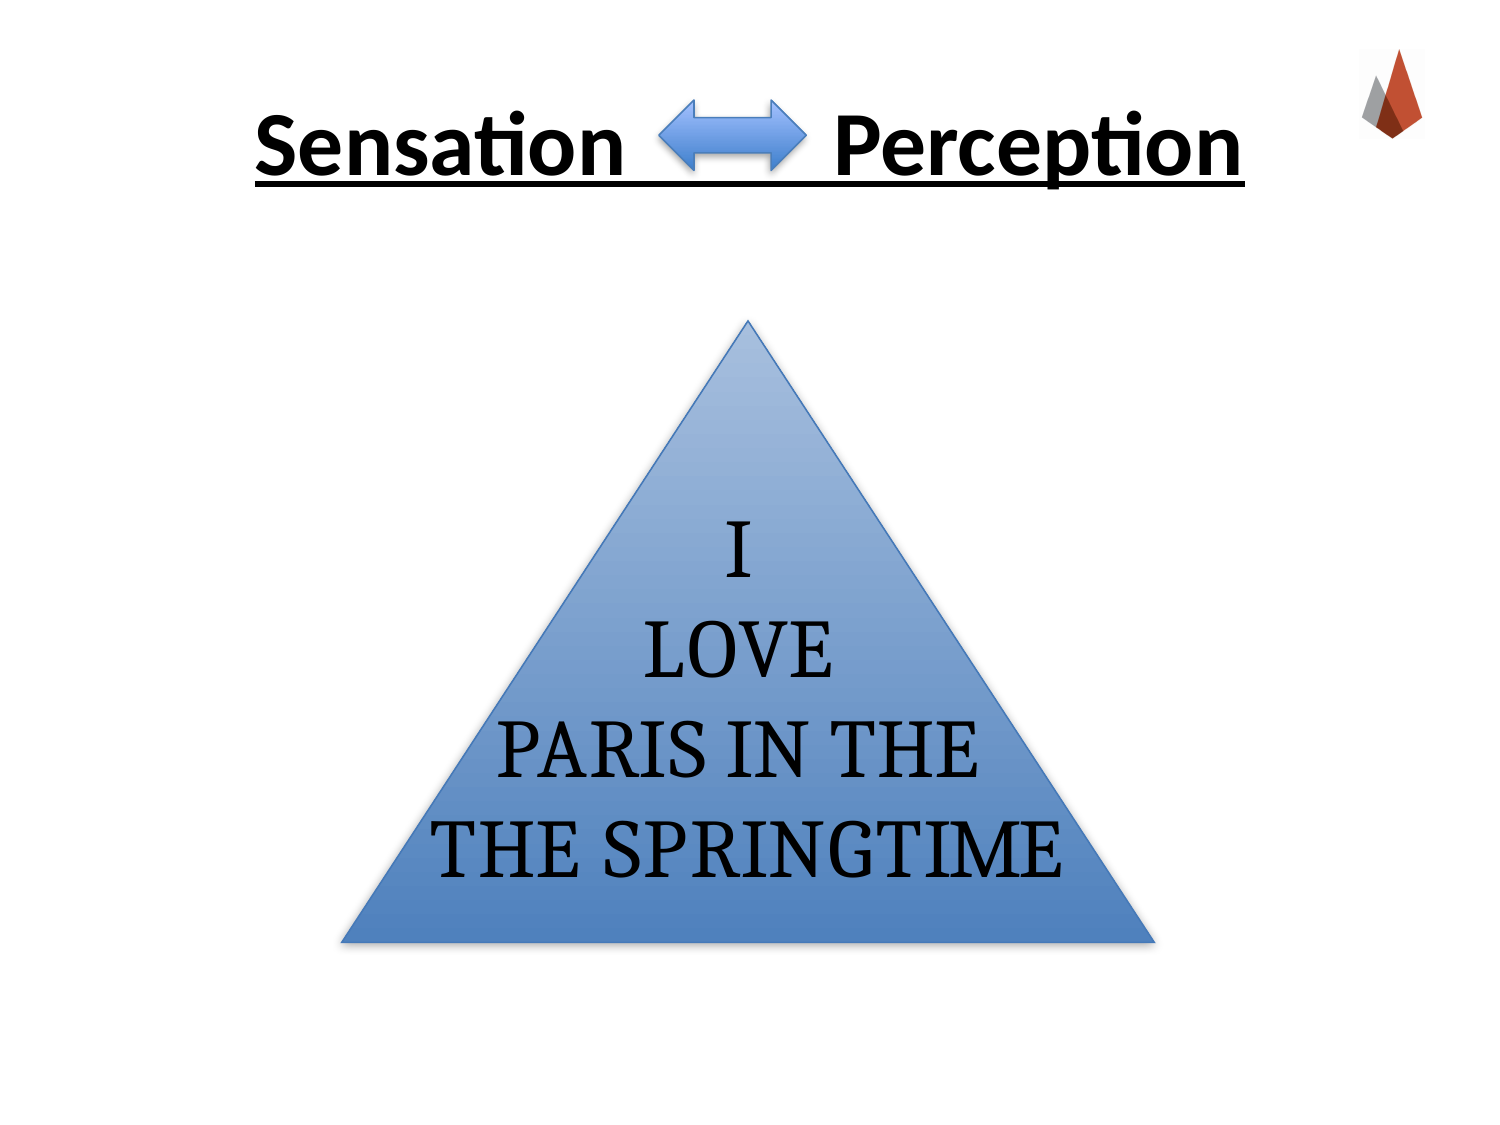

# Sensation          Perception

I
LOVE
PARIS IN THE
THE SPRINGTIME